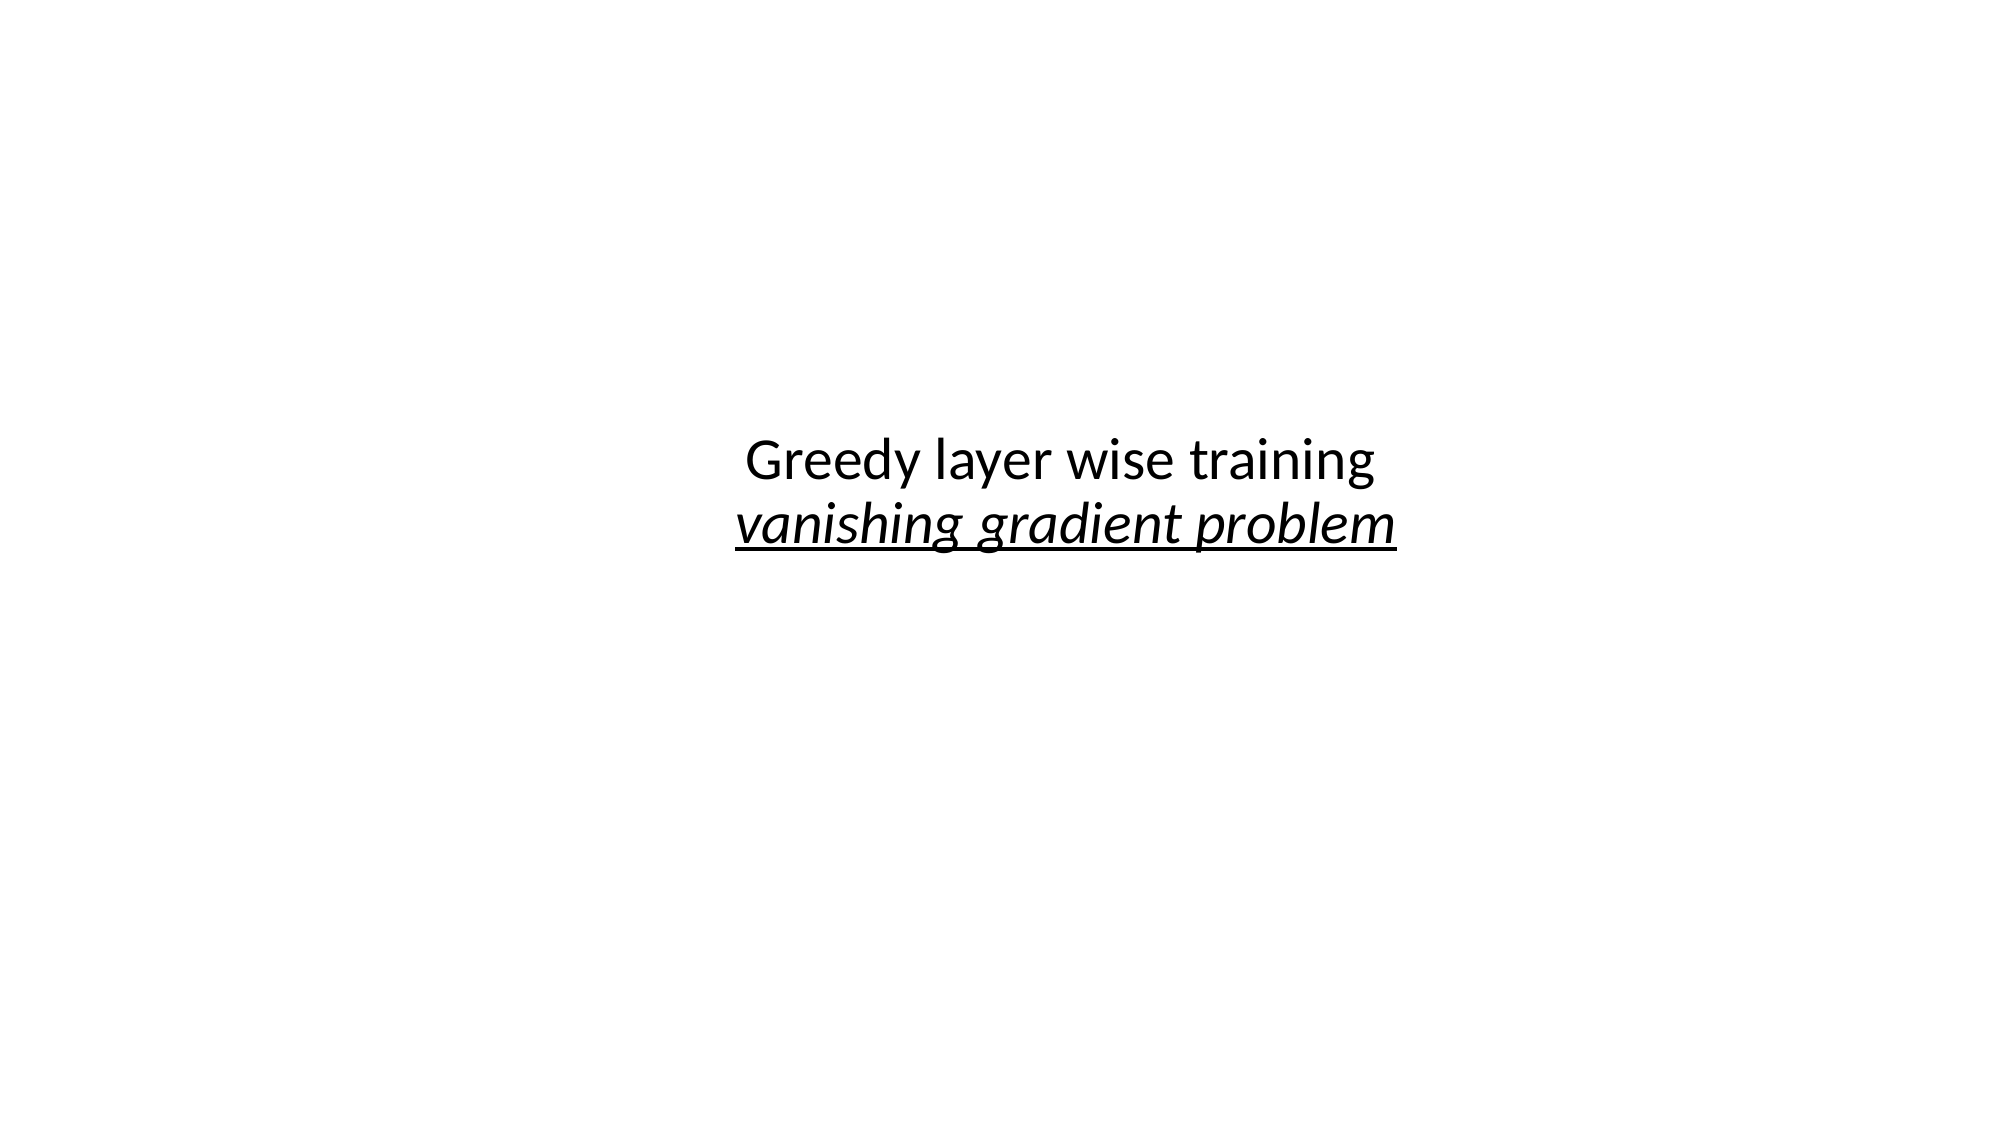

# Greedy layer wise training vanishing gradient problem